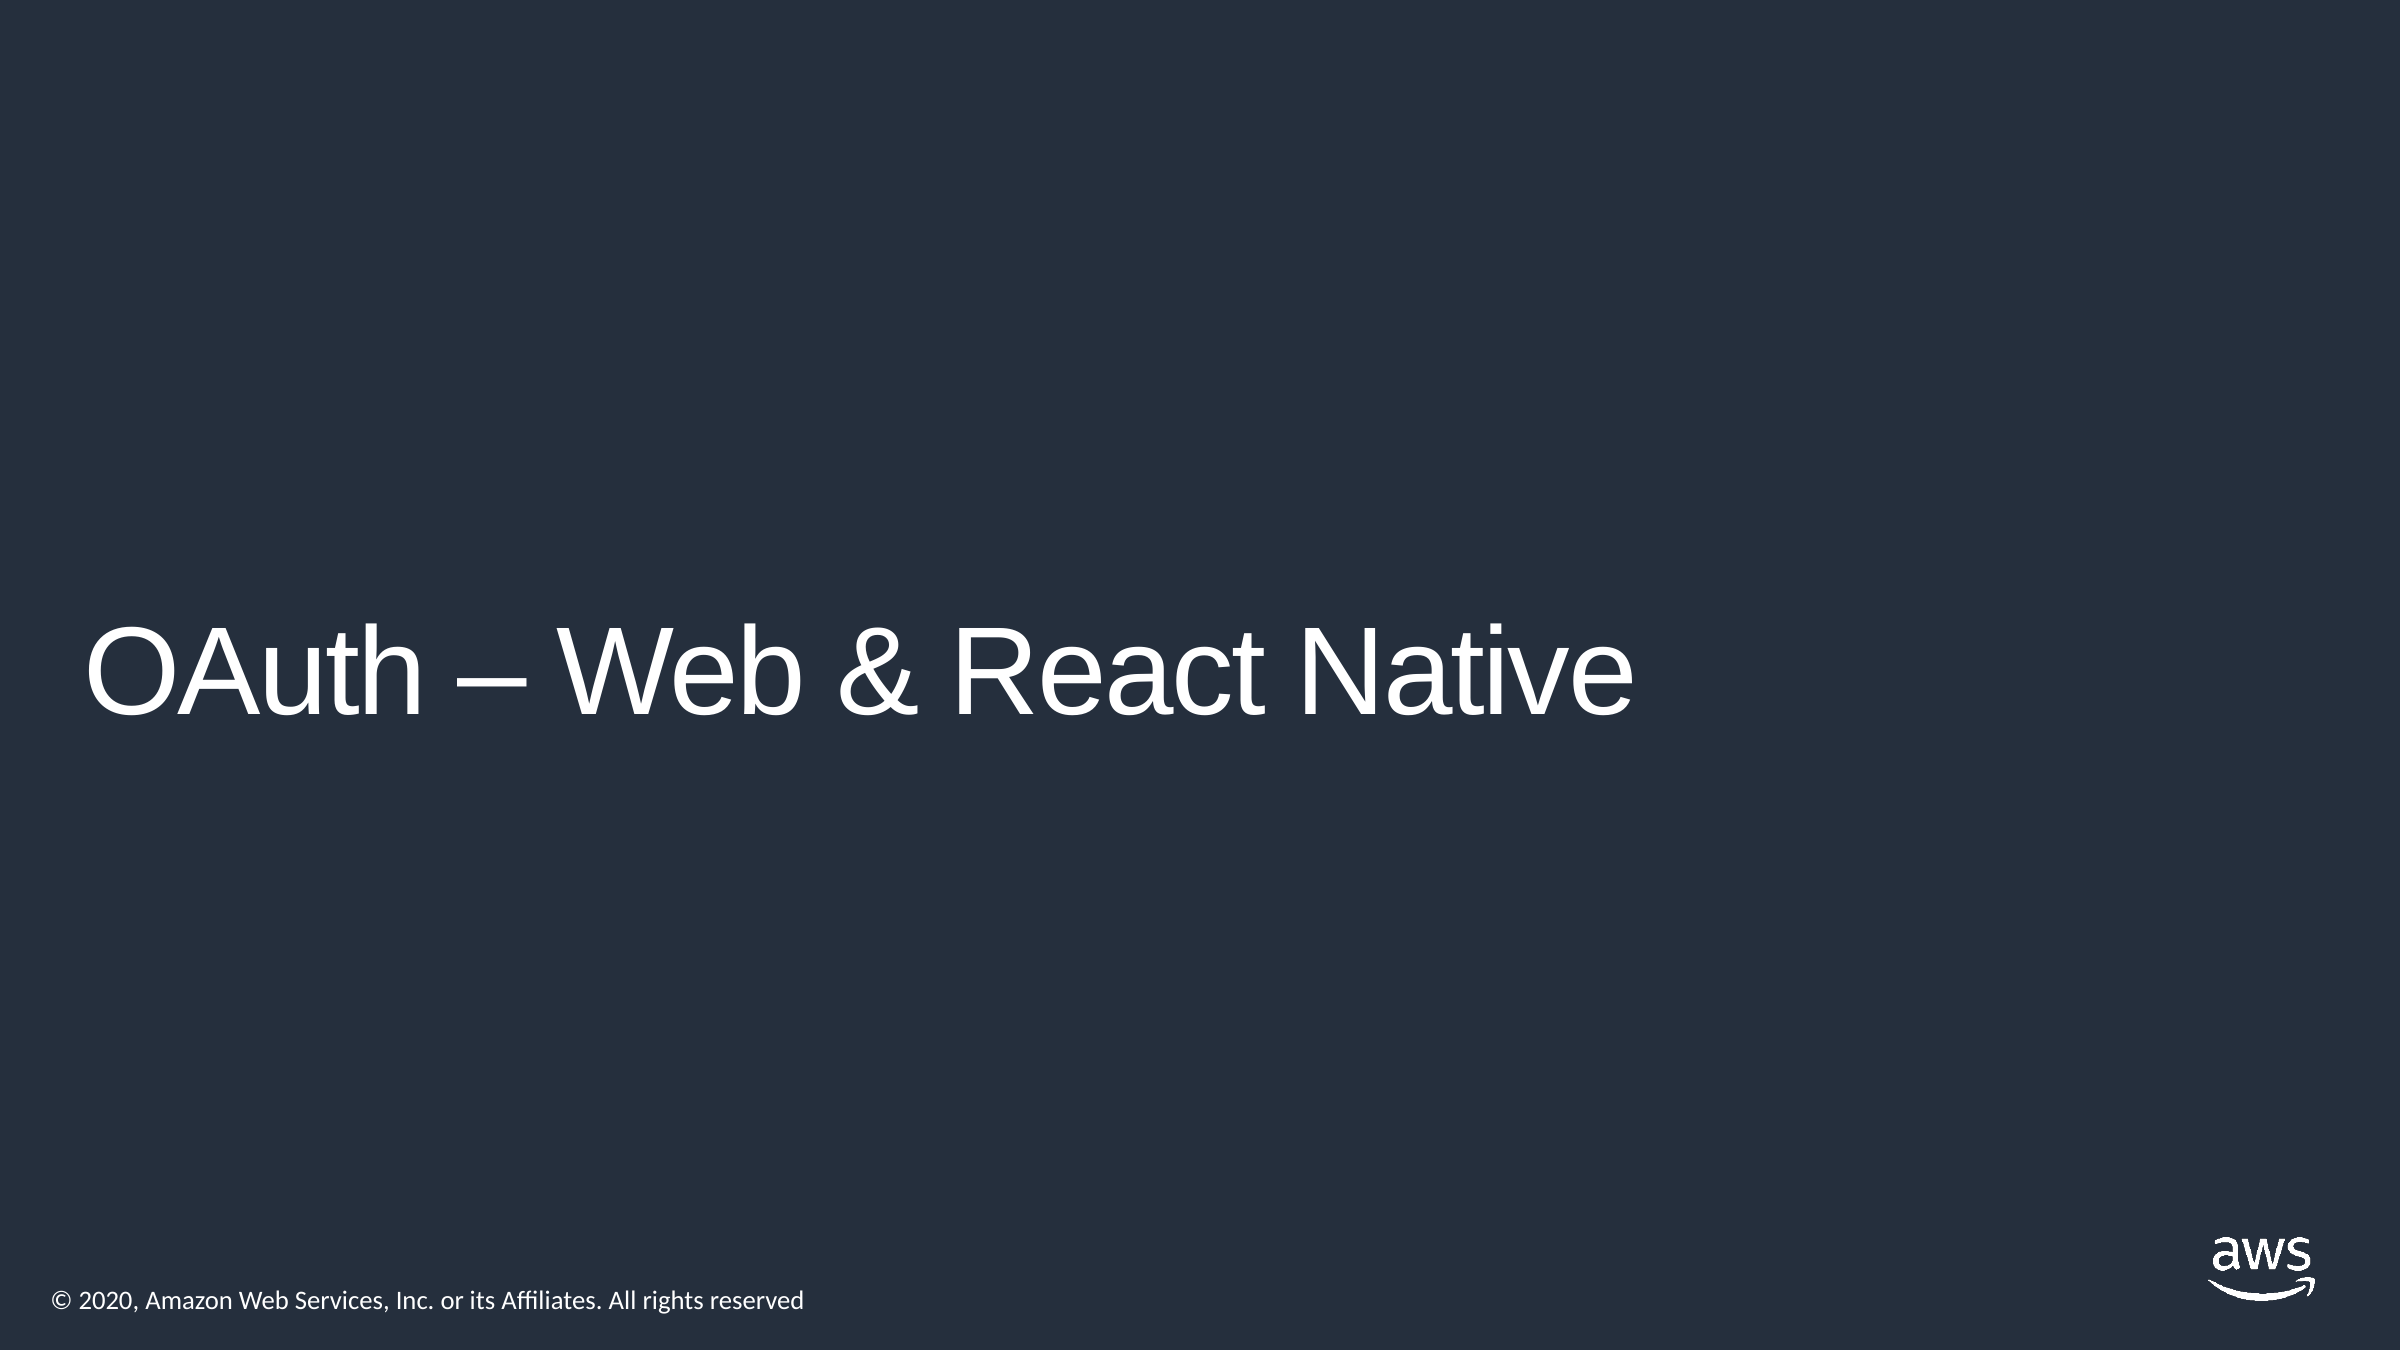

# OAuth – Web & React Native